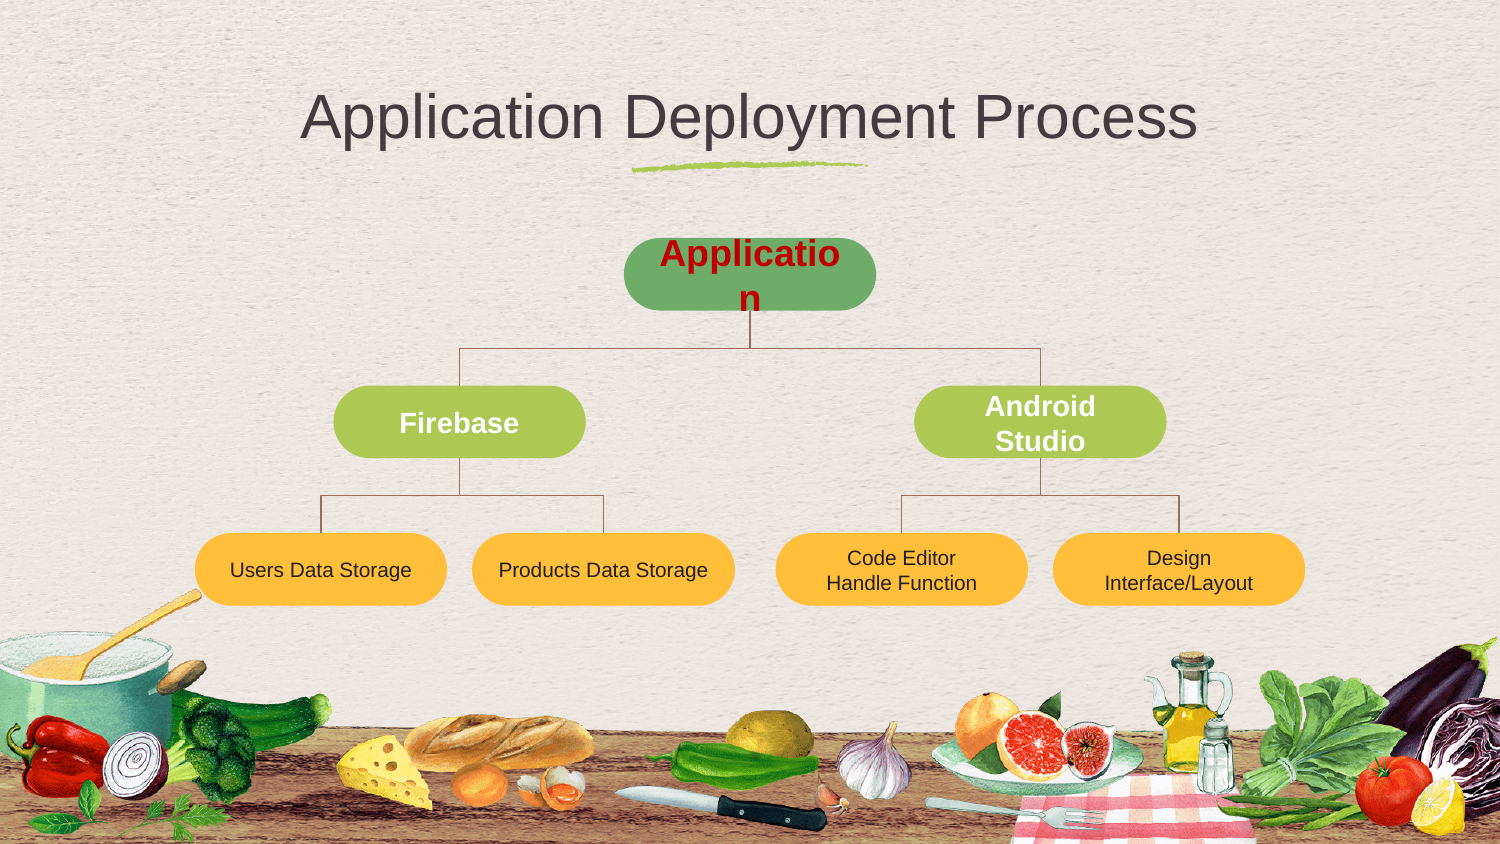

# Application Deployment Process
Application
Firebase
Android Studio
Users Data Storage
Products Data Storage
Code Editor
Handle Function
Design Interface/Layout